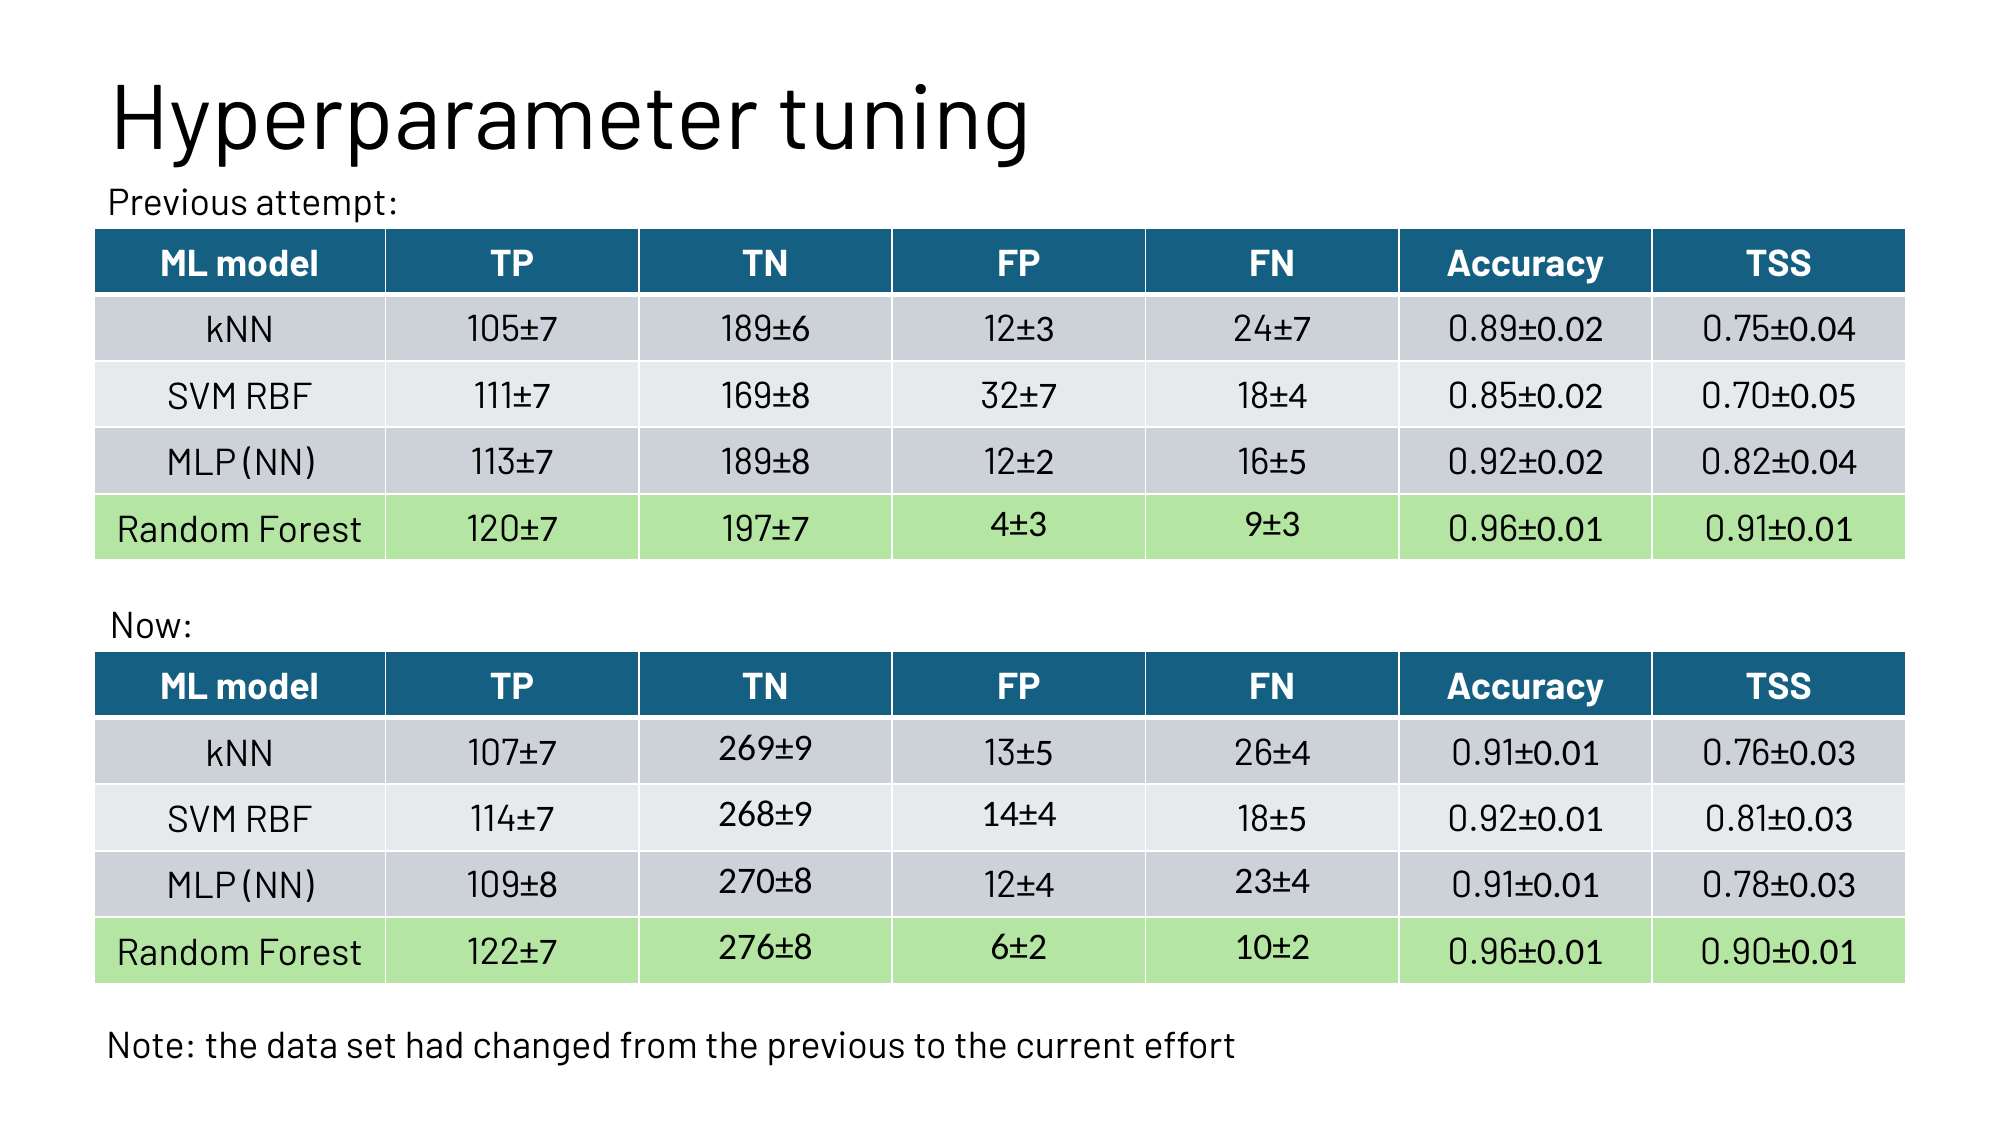

# Hyperparameter tuning
Previous attempt:
| ML model | TP | TN | FP | FN | Accuracy | TSS |
| --- | --- | --- | --- | --- | --- | --- |
| kNN | 105±7 | 189±6 | 12±3 | 24±7 | 0.89±0.02 | 0.75±0.04 |
| SVM RBF | 111±7 | 169±8 | 32±7 | 18±4 | 0.85±0.02 | 0.70±0.05 |
| MLP (NN) | 113±7 | 189±8 | 12±2 | 16±5 | 0.92±0.02 | 0.82±0.04 |
| Random Forest | 120±7 | 197±7 | 4±3 | 9±3 | 0.96±0.01 | 0.91±0.01 |
Now:
| ML model | TP | TN | FP | FN | Accuracy | TSS |
| --- | --- | --- | --- | --- | --- | --- |
| kNN | 107±7 | 269±9 | 13±5 | 26±4 | 0.91±0.01 | 0.76±0.03 |
| SVM RBF | 114±7 | 268±9 | 14±4 | 18±5 | 0.92±0.01 | 0.81±0.03 |
| MLP (NN) | 109±8 | 270±8 | 12±4 | 23±4 | 0.91±0.01 | 0.78±0.03 |
| Random Forest | 122±7 | 276±8 | 6±2 | 10±2 | 0.96±0.01 | 0.90±0.01 |
Note: the data set had changed from the previous to the current effort